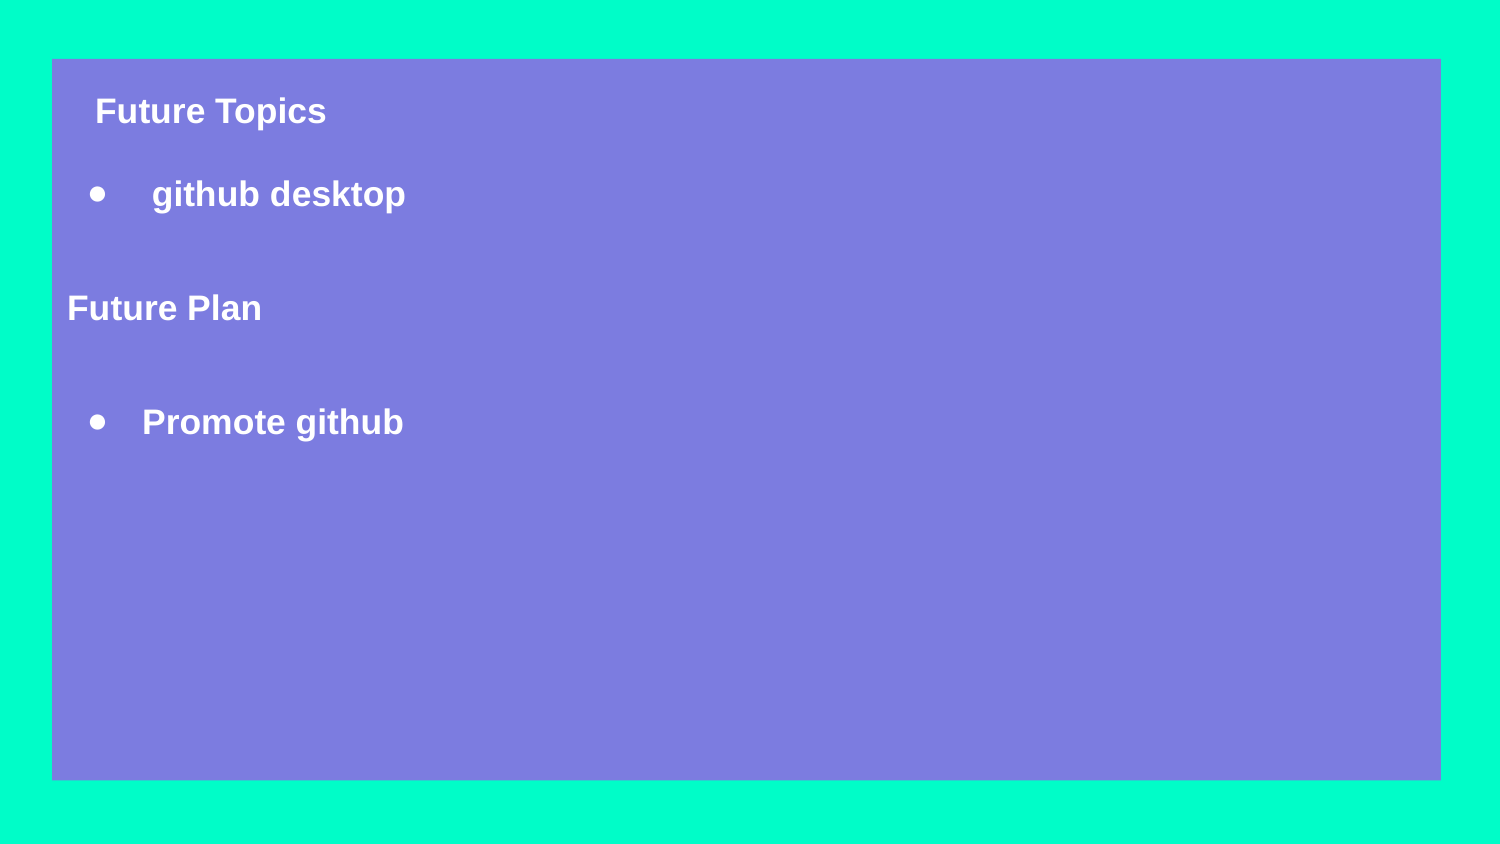

# Future Topics
 github desktop
Future Plan
Promote github